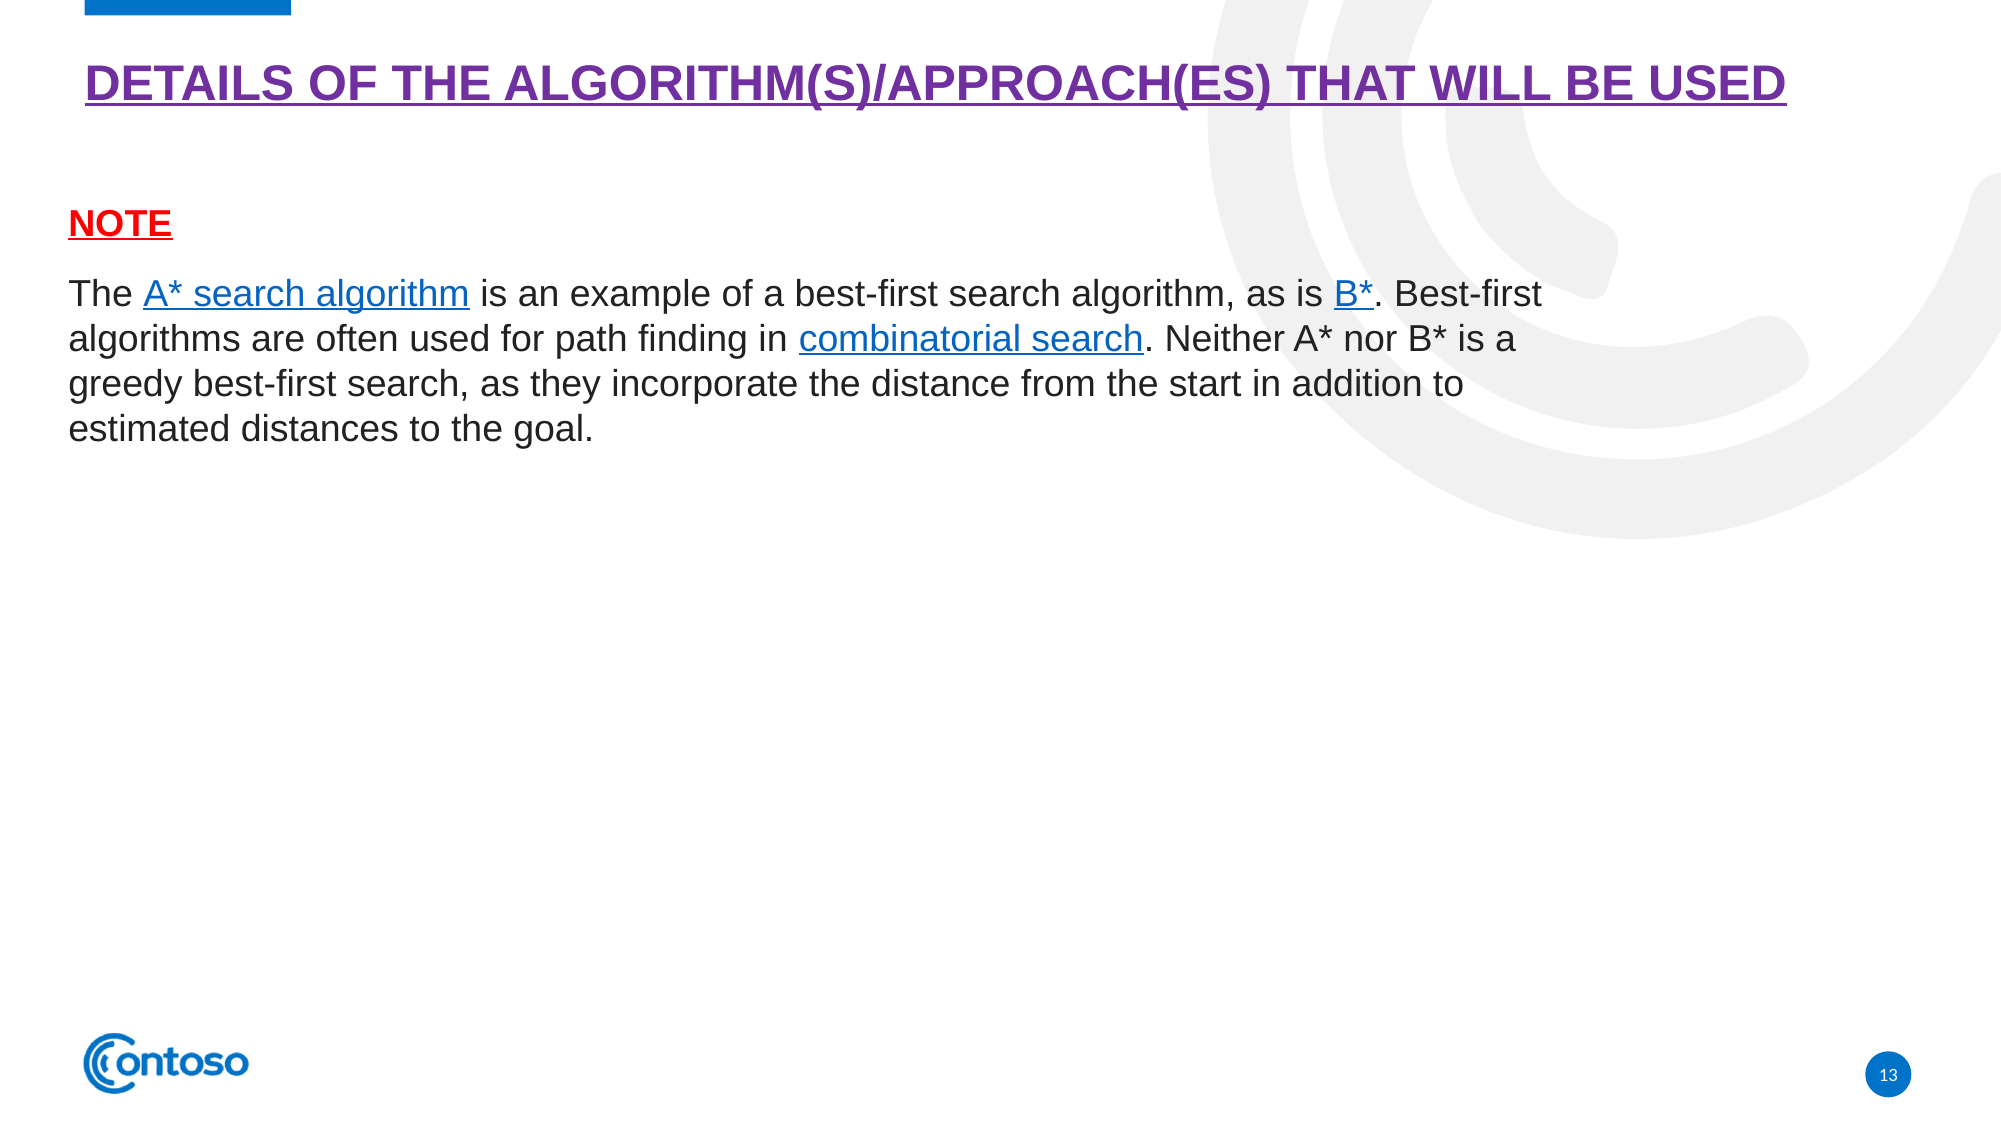

# Details of the algorithm(s)/approach(es) that will be used
NOTE
The A* search algorithm is an example of a best-first search algorithm, as is B*. Best-first algorithms are often used for path finding in combinatorial search. Neither A* nor B* is a greedy best-first search, as they incorporate the distance from the start in addition to estimated distances to the goal.
13